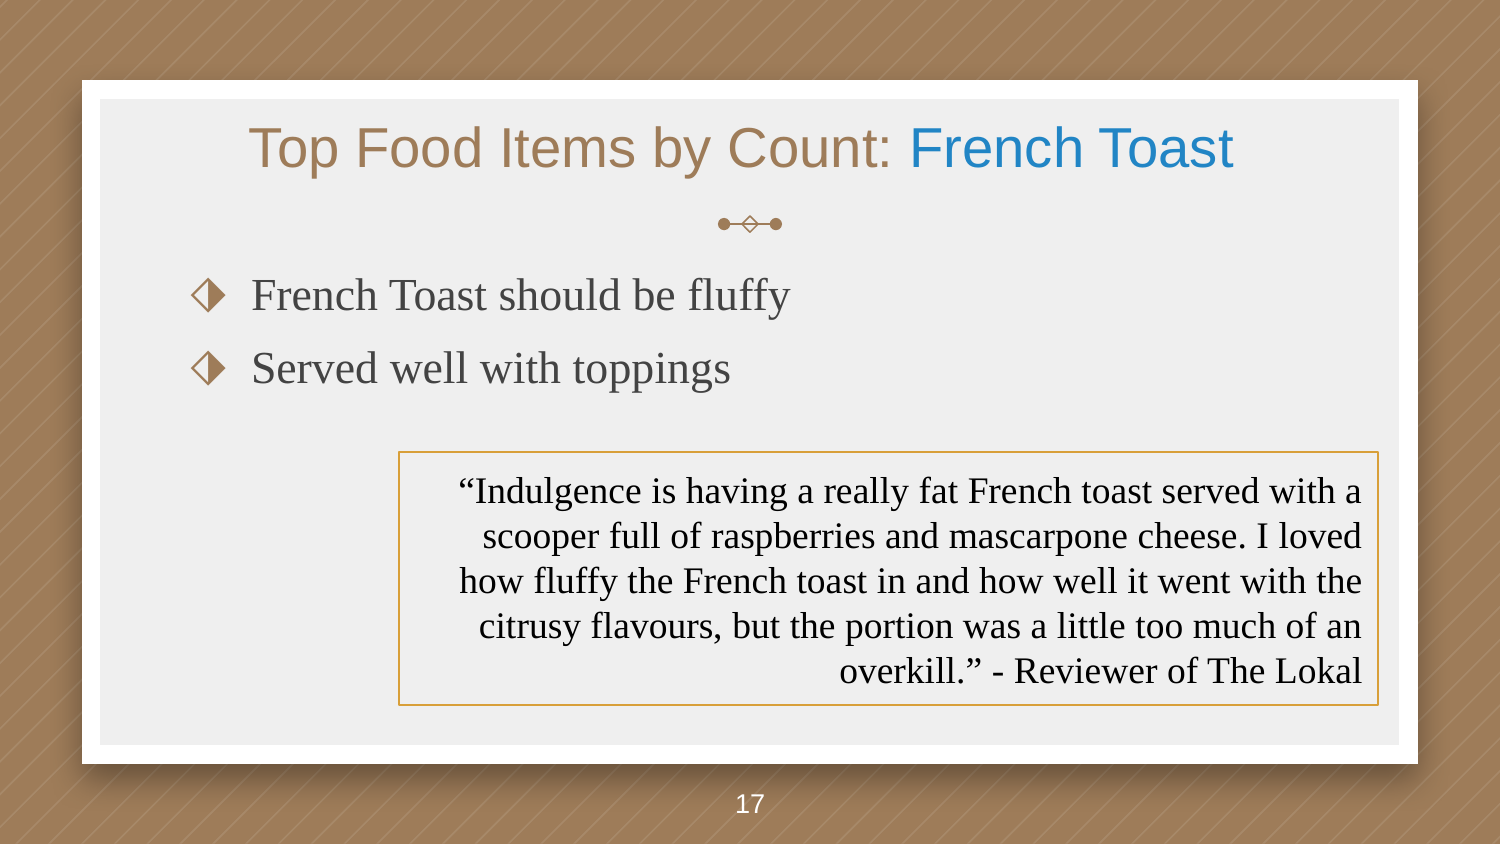

# Top Food Items by Count: French Toast
French Toast should be fluffy
Served well with toppings

“Indulgence is having a really fat French toast served with a scooper full of raspberries and mascarpone cheese. I loved how fluffy the French toast in and how well it went with the citrusy flavours, but the portion was a little too much of an overkill.” - Reviewer of The Lokal
17